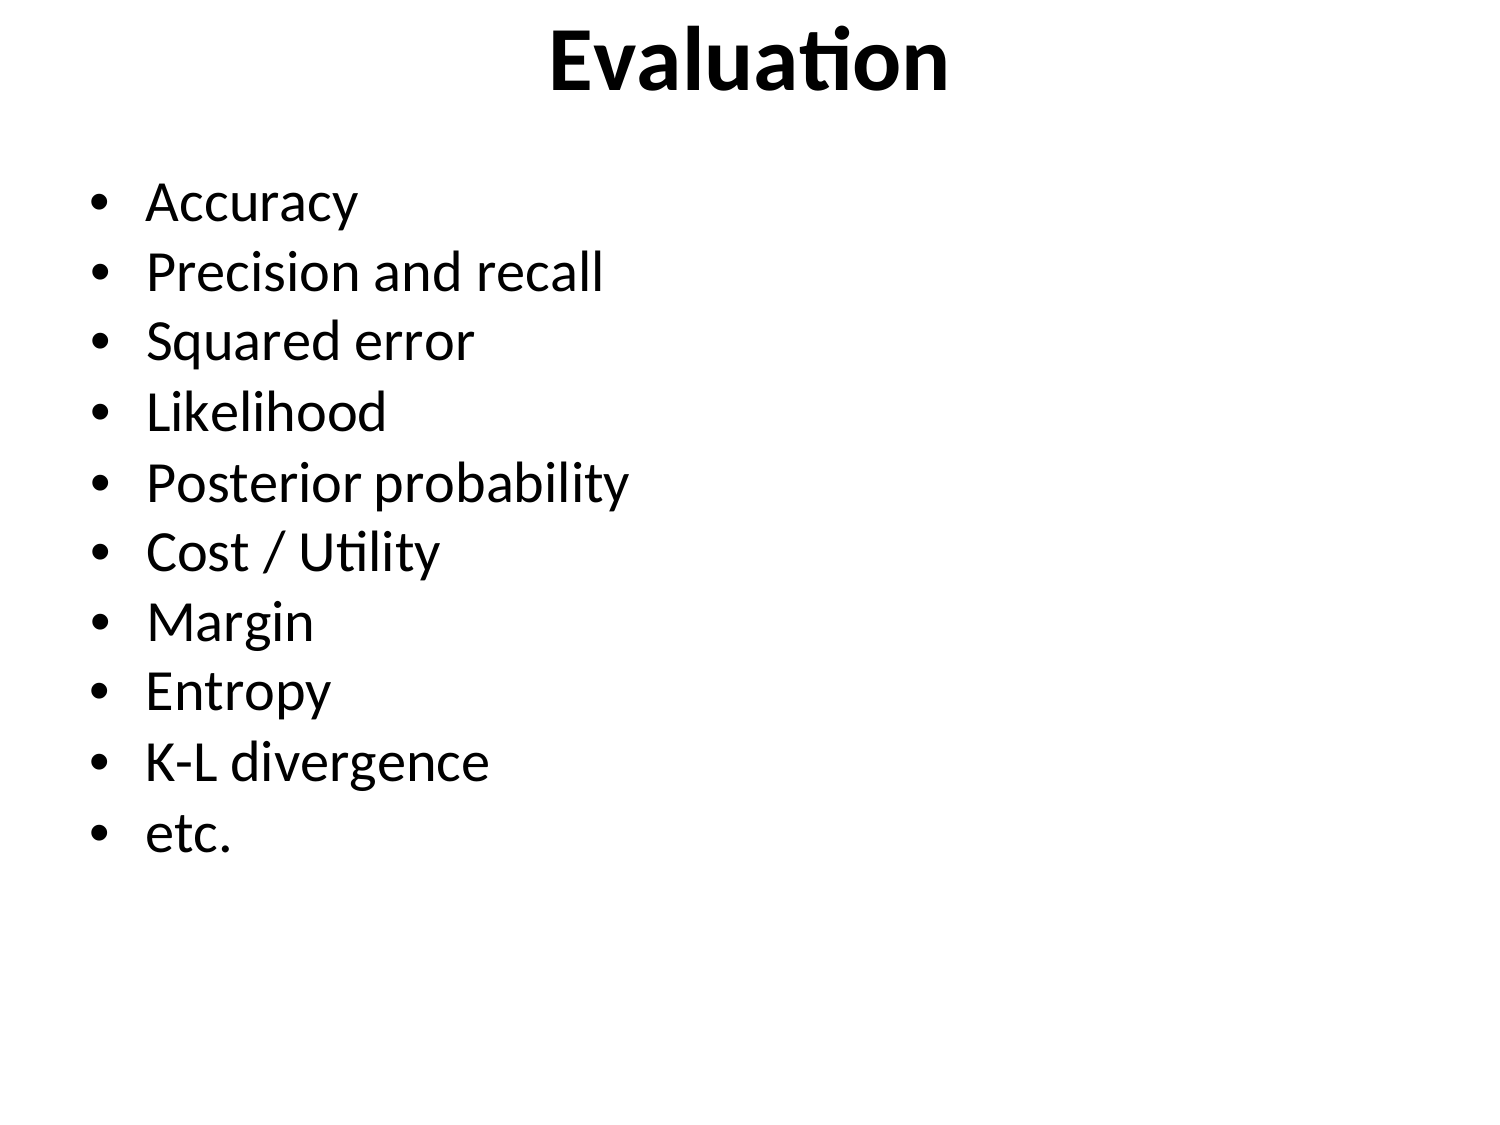

Evaluation

•Accuracy
•Precision	and	recall
•Squared	error
•Likelihood
•Posterior	probability
•Cost	/	Utility
•Margin
•Entropy
•K-L	divergence
•etc.